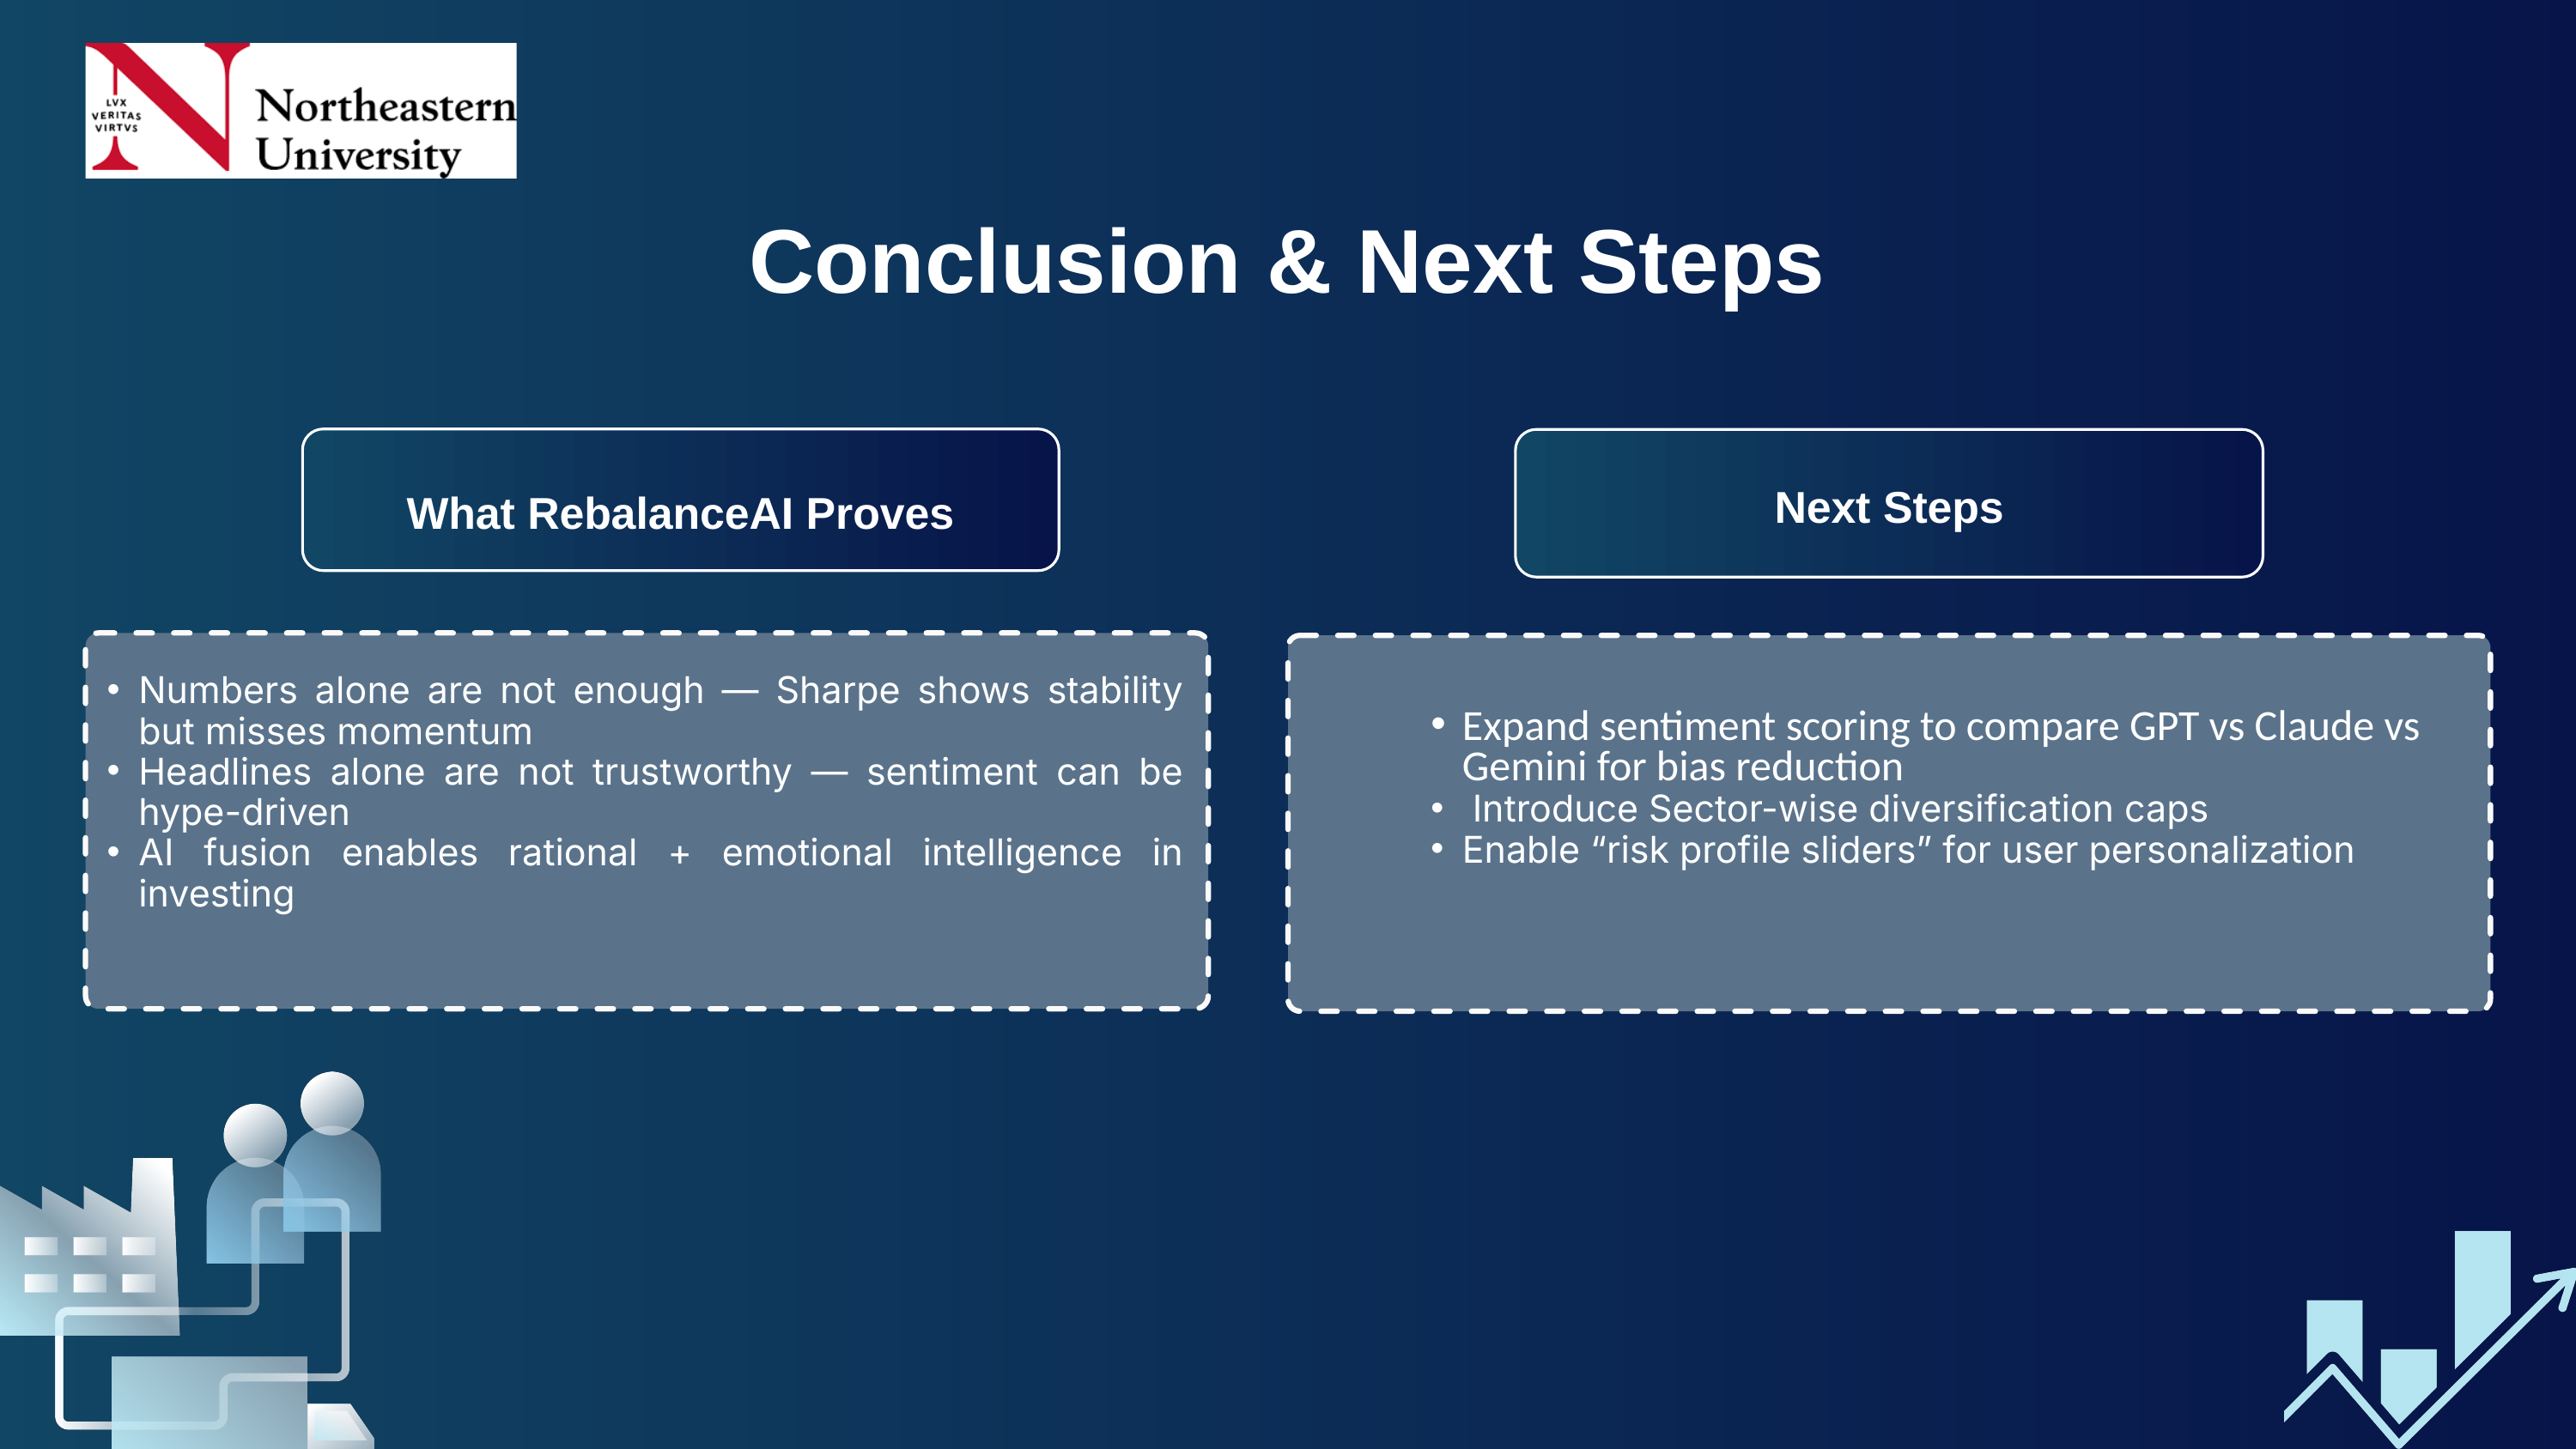

Conclusion & Next Steps

What RebalanceAI Proves

Next Steps

Numbers alone are not enough — Sharpe shows stability but misses momentum
Headlines alone are not trustworthy — sentiment can be hype-driven
AI fusion enables rational + emotional intelligence in investing

Expand sentiment scoring to compare GPT vs Claude vs Gemini for bias reduction
 Introduce Sector-wise diversification caps
Enable “risk profile sliders” for user personalization